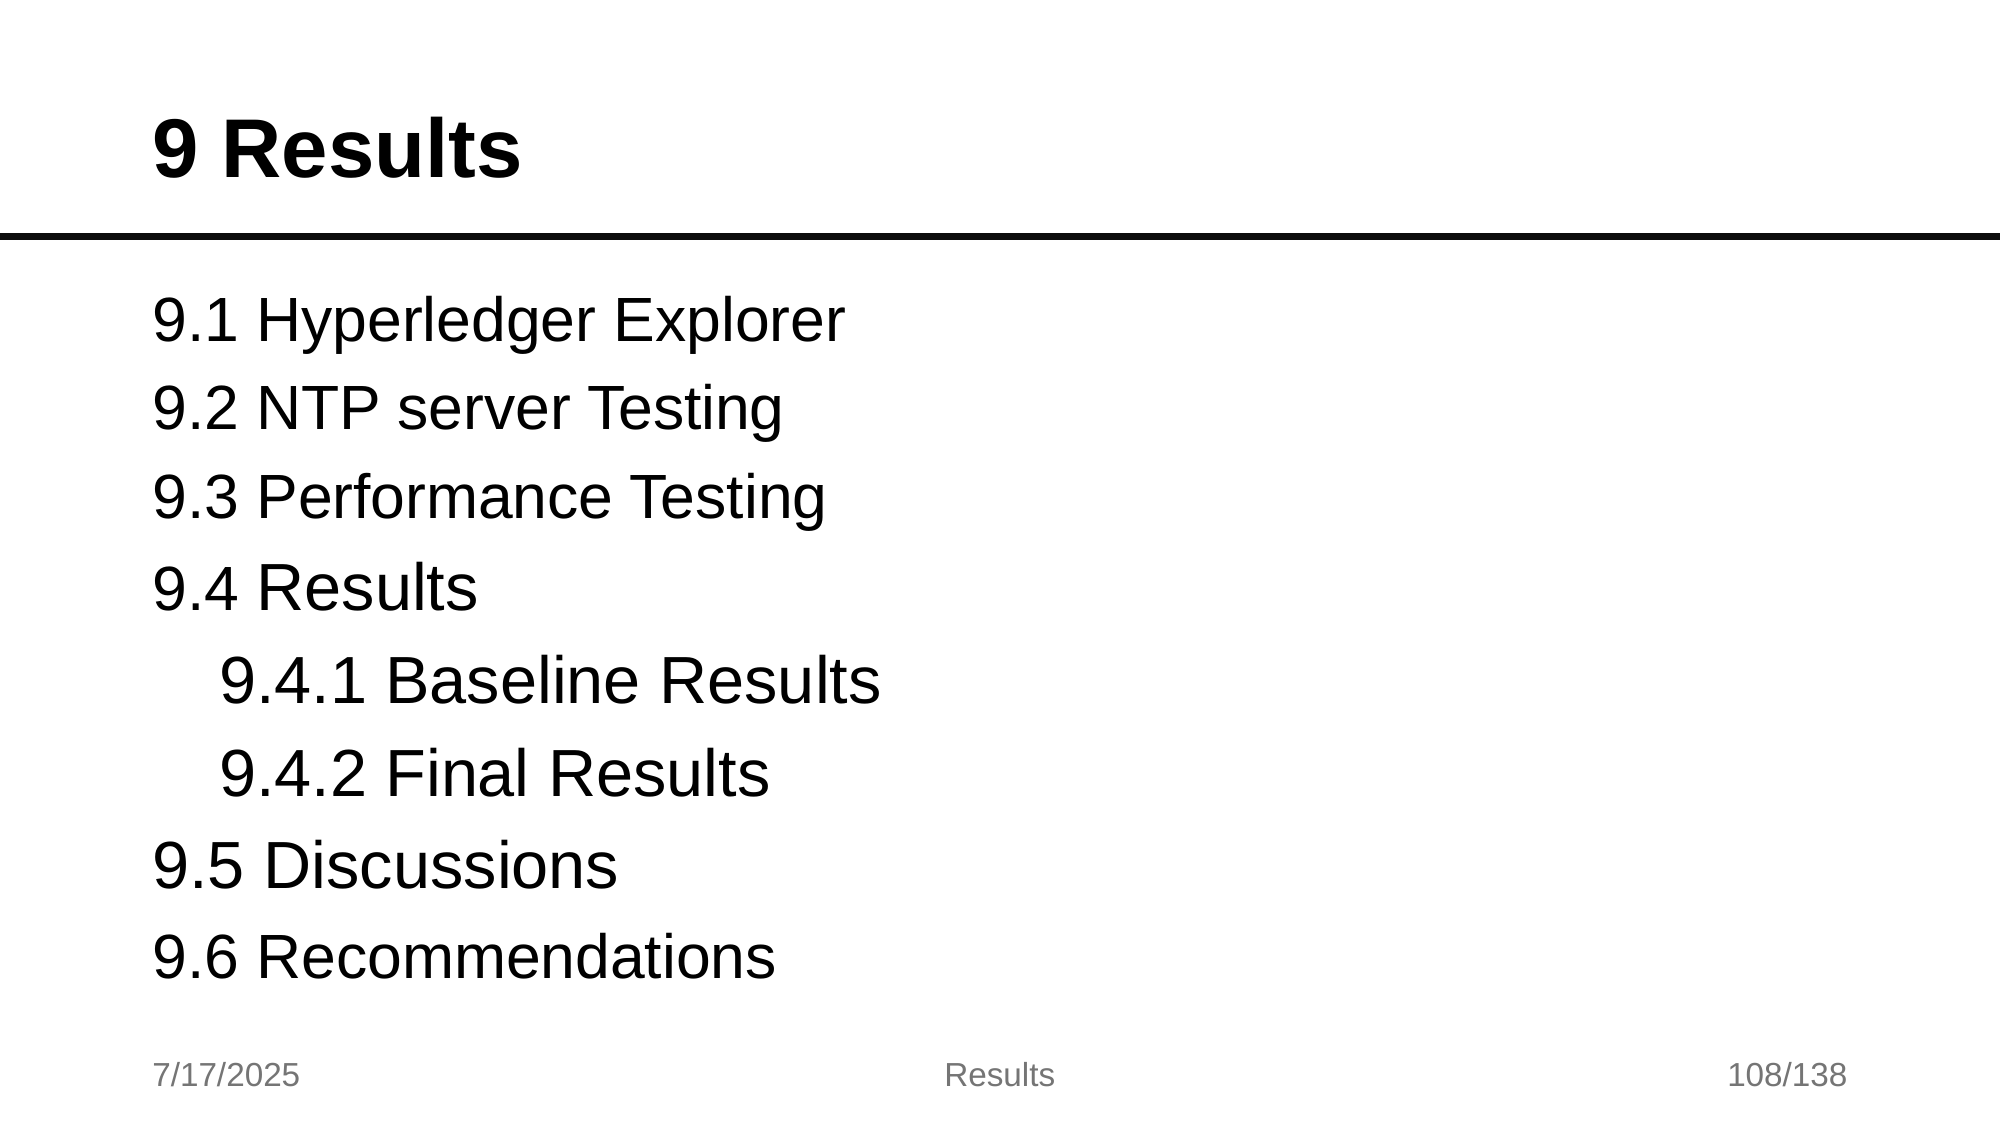

# 9 Results
9.1 Hyperledger Explorer
9.2 NTP server Testing
9.3 Performance Testing
9.4 Results
 9.4.1 Baseline Results
 9.4.2 Final Results
9.5 Discussions
9.6 Recommendations

7/17/2025
Results
108/138